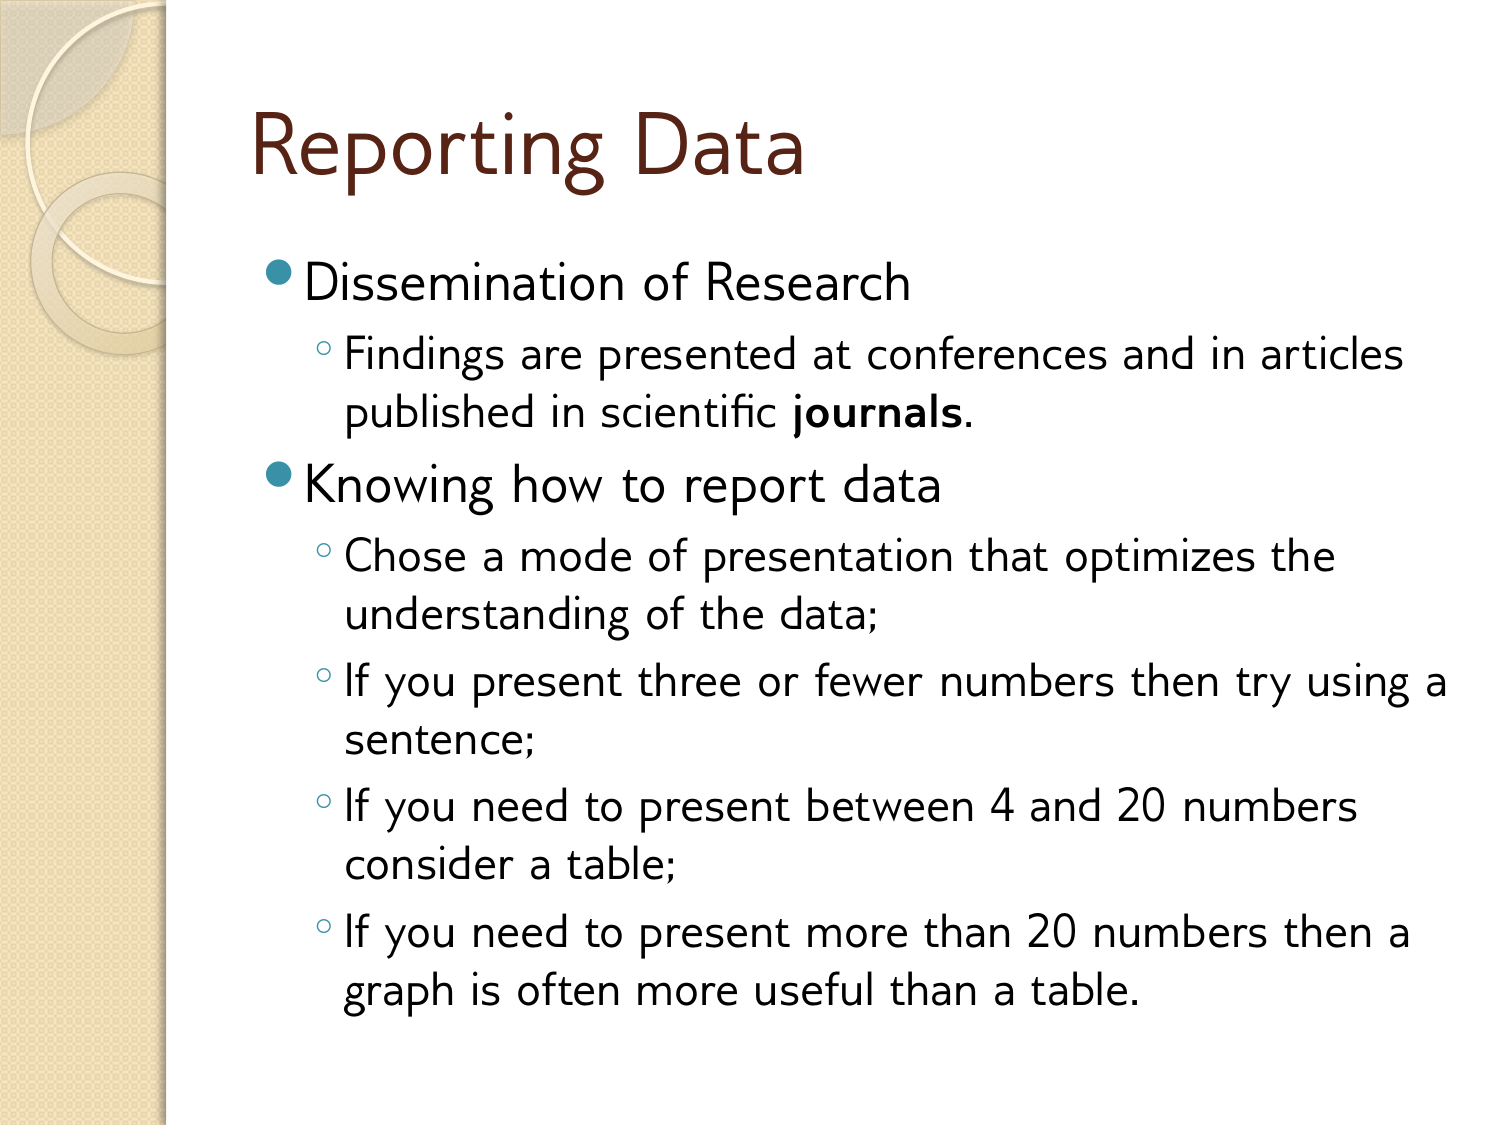

# Reporting Data
Dissemination of Research
Findings are presented at conferences and in articles published in scientific journals.
Knowing how to report data
Chose a mode of presentation that optimizes the understanding of the data;
If you present three or fewer numbers then try using a sentence;
If you need to present between 4 and 20 numbers consider a table;
If you need to present more than 20 numbers then a graph is often more useful than a table.